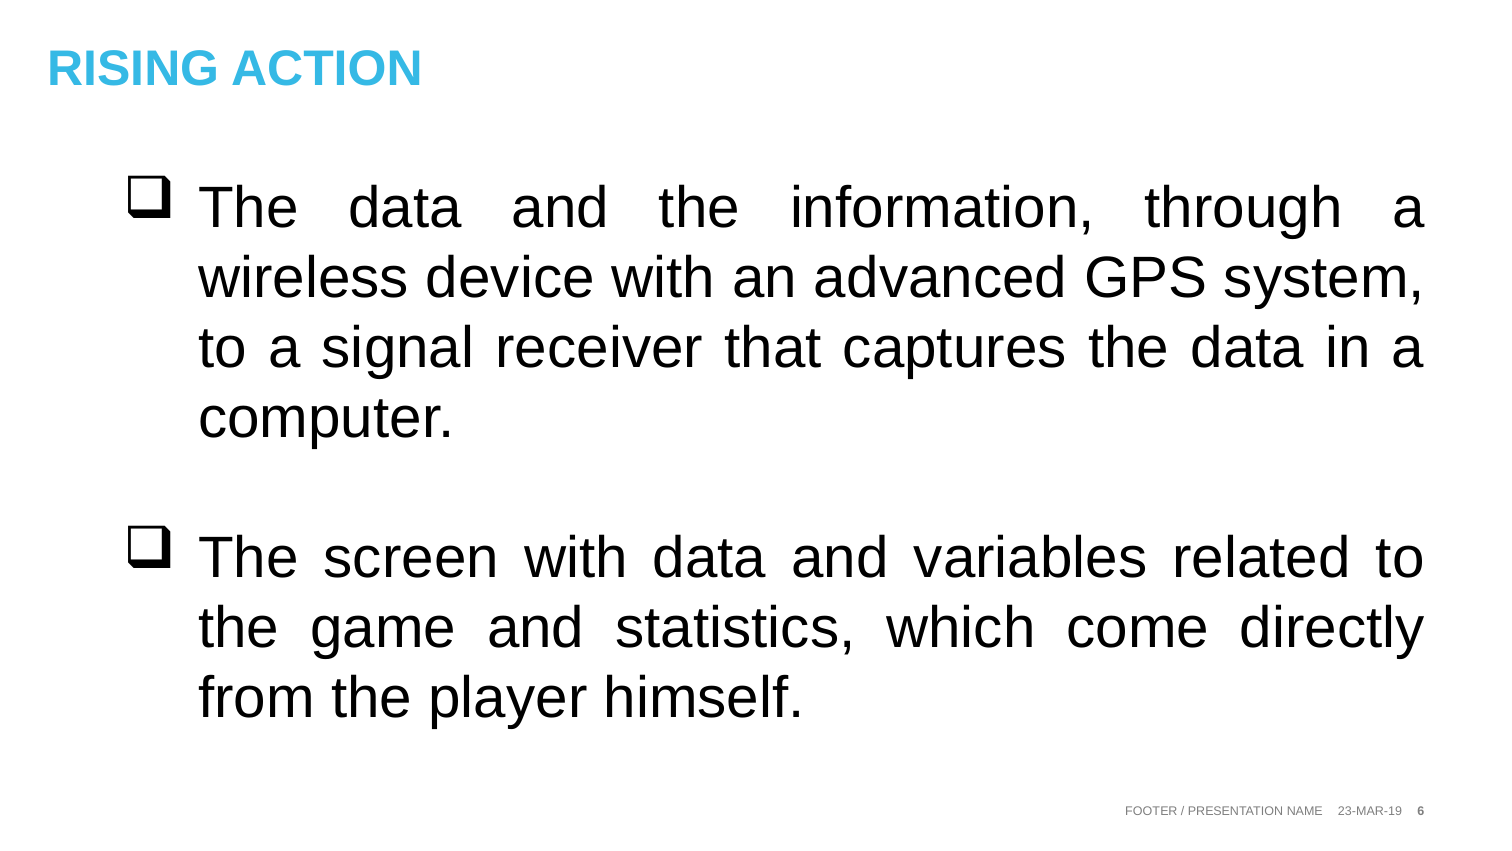

# Rising Action
The data and the information, through a wireless device with an advanced GPS system, to a signal receiver that captures the data in a computer.

The screen with data and variables related to the game and statistics, which come directly from the player himself.
6
FOOTER / PRESENTATION NAME
23-Mar-19